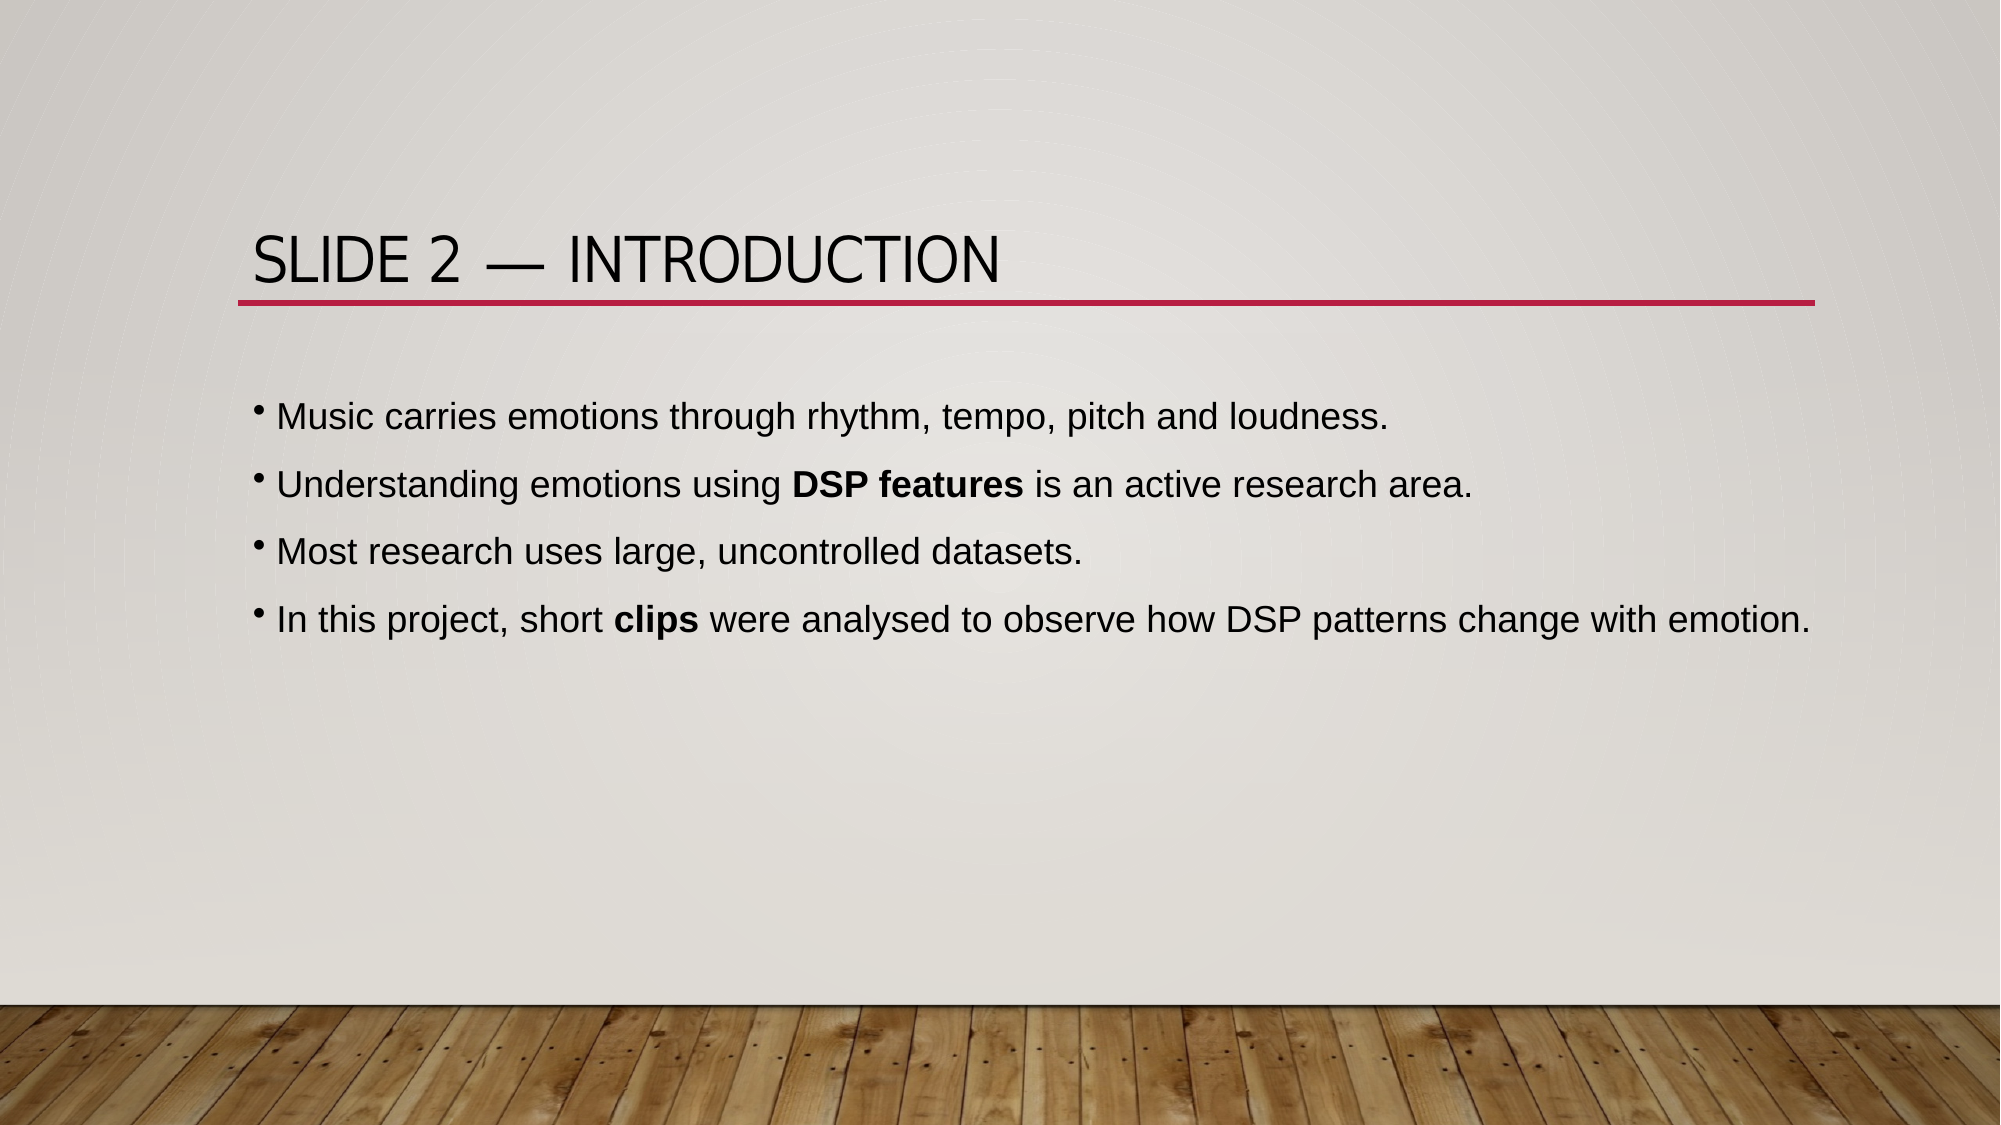

# Slide 2 — Introduction
 Music carries emotions through rhythm, tempo, pitch and loudness.
 Understanding emotions using DSP features is an active research area.
 Most research uses large, uncontrolled datasets.
 In this project, short clips were analysed to observe how DSP patterns change with emotion.